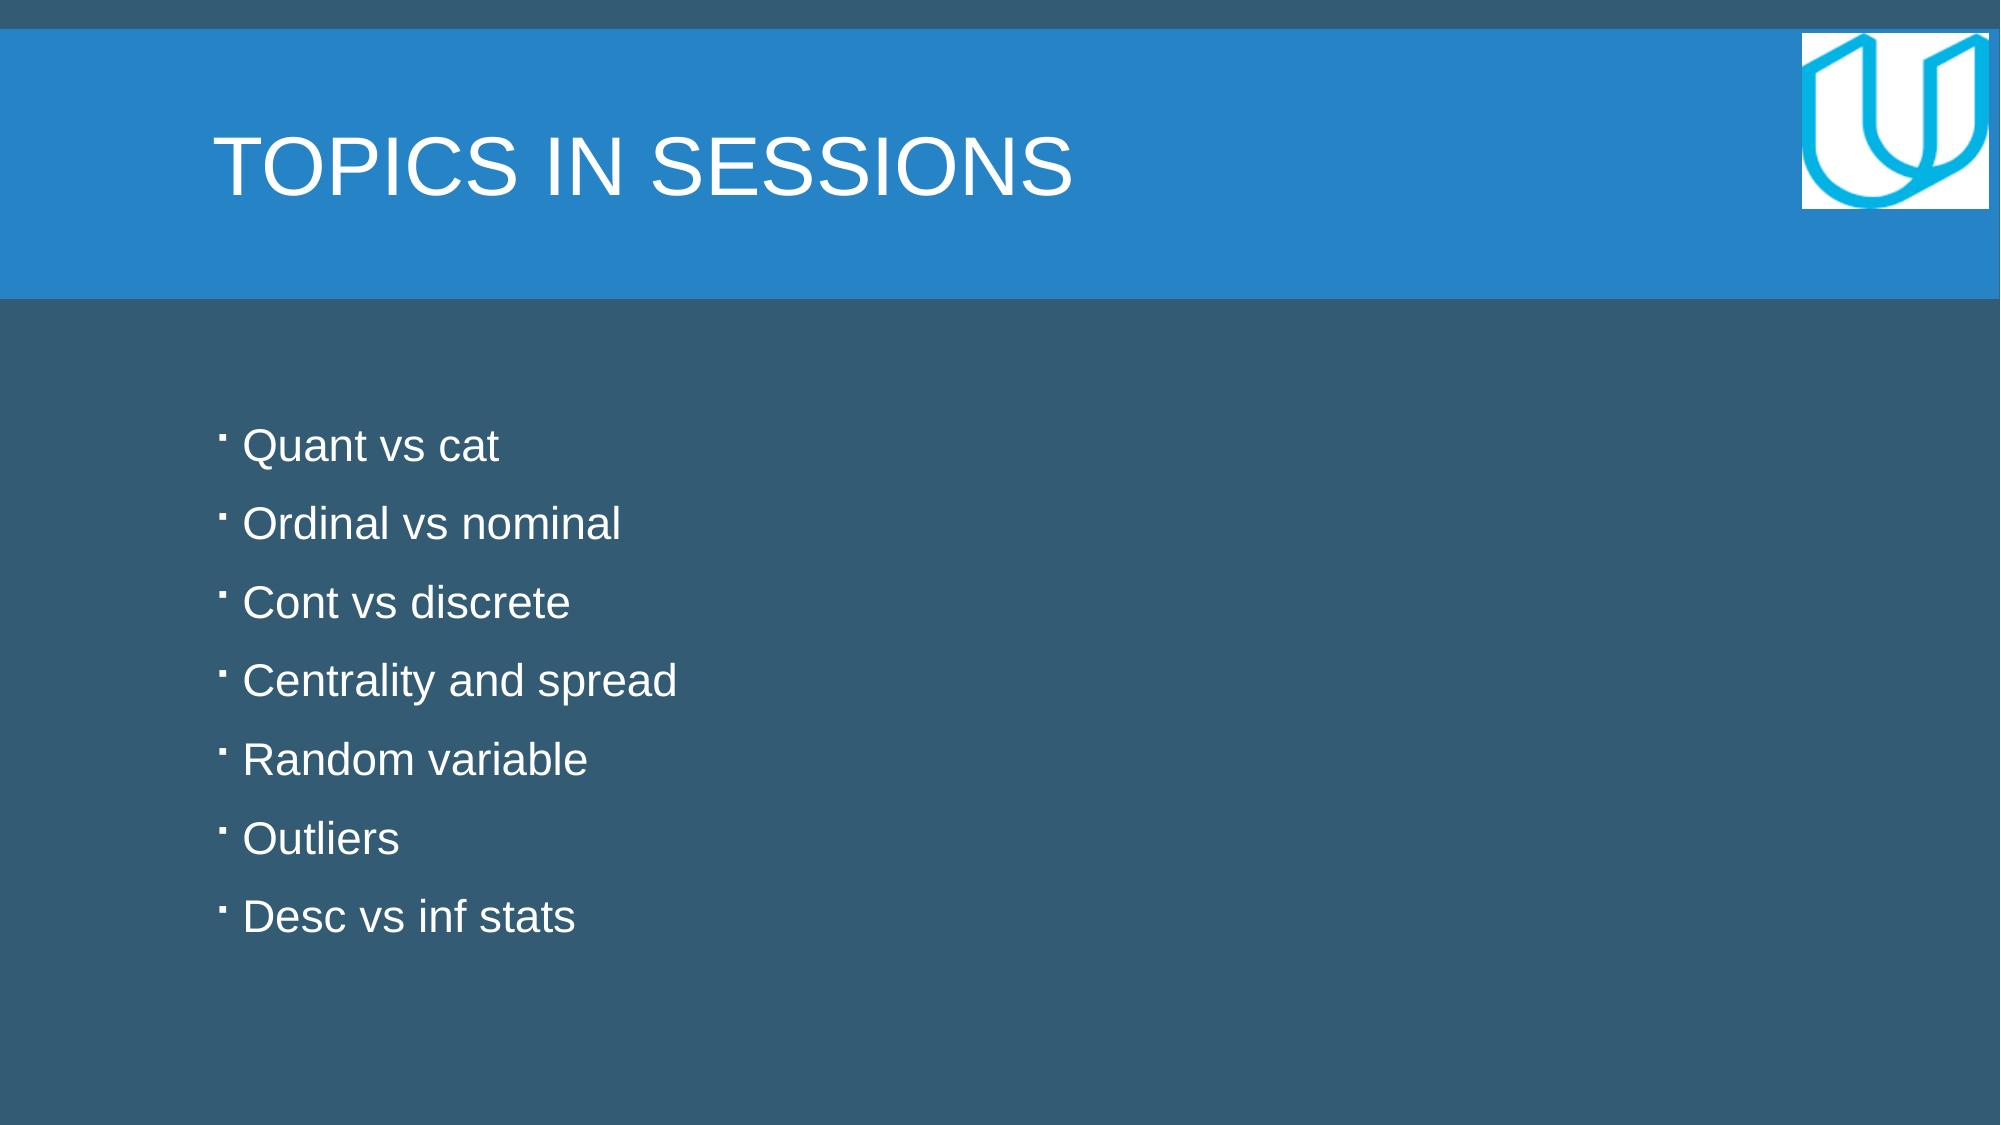

# Topics in sessions

Quant vs cat
Ordinal vs nominal
Cont vs discrete
Centrality and spread
Random variable
Outliers
Desc vs inf stats